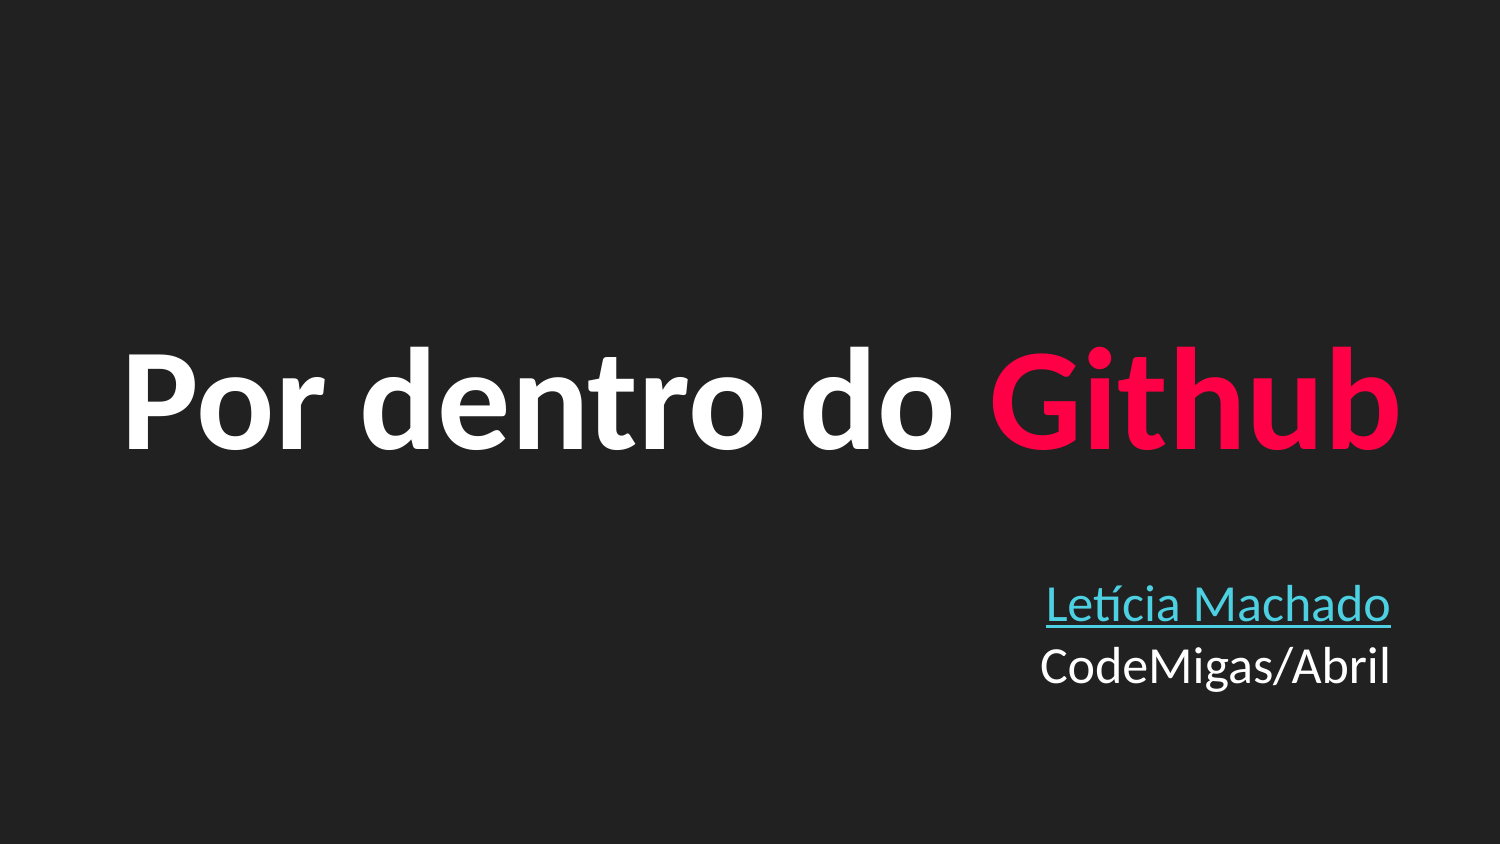

# Por dentro do Github
Letícia Machado
CodeMigas/Abril